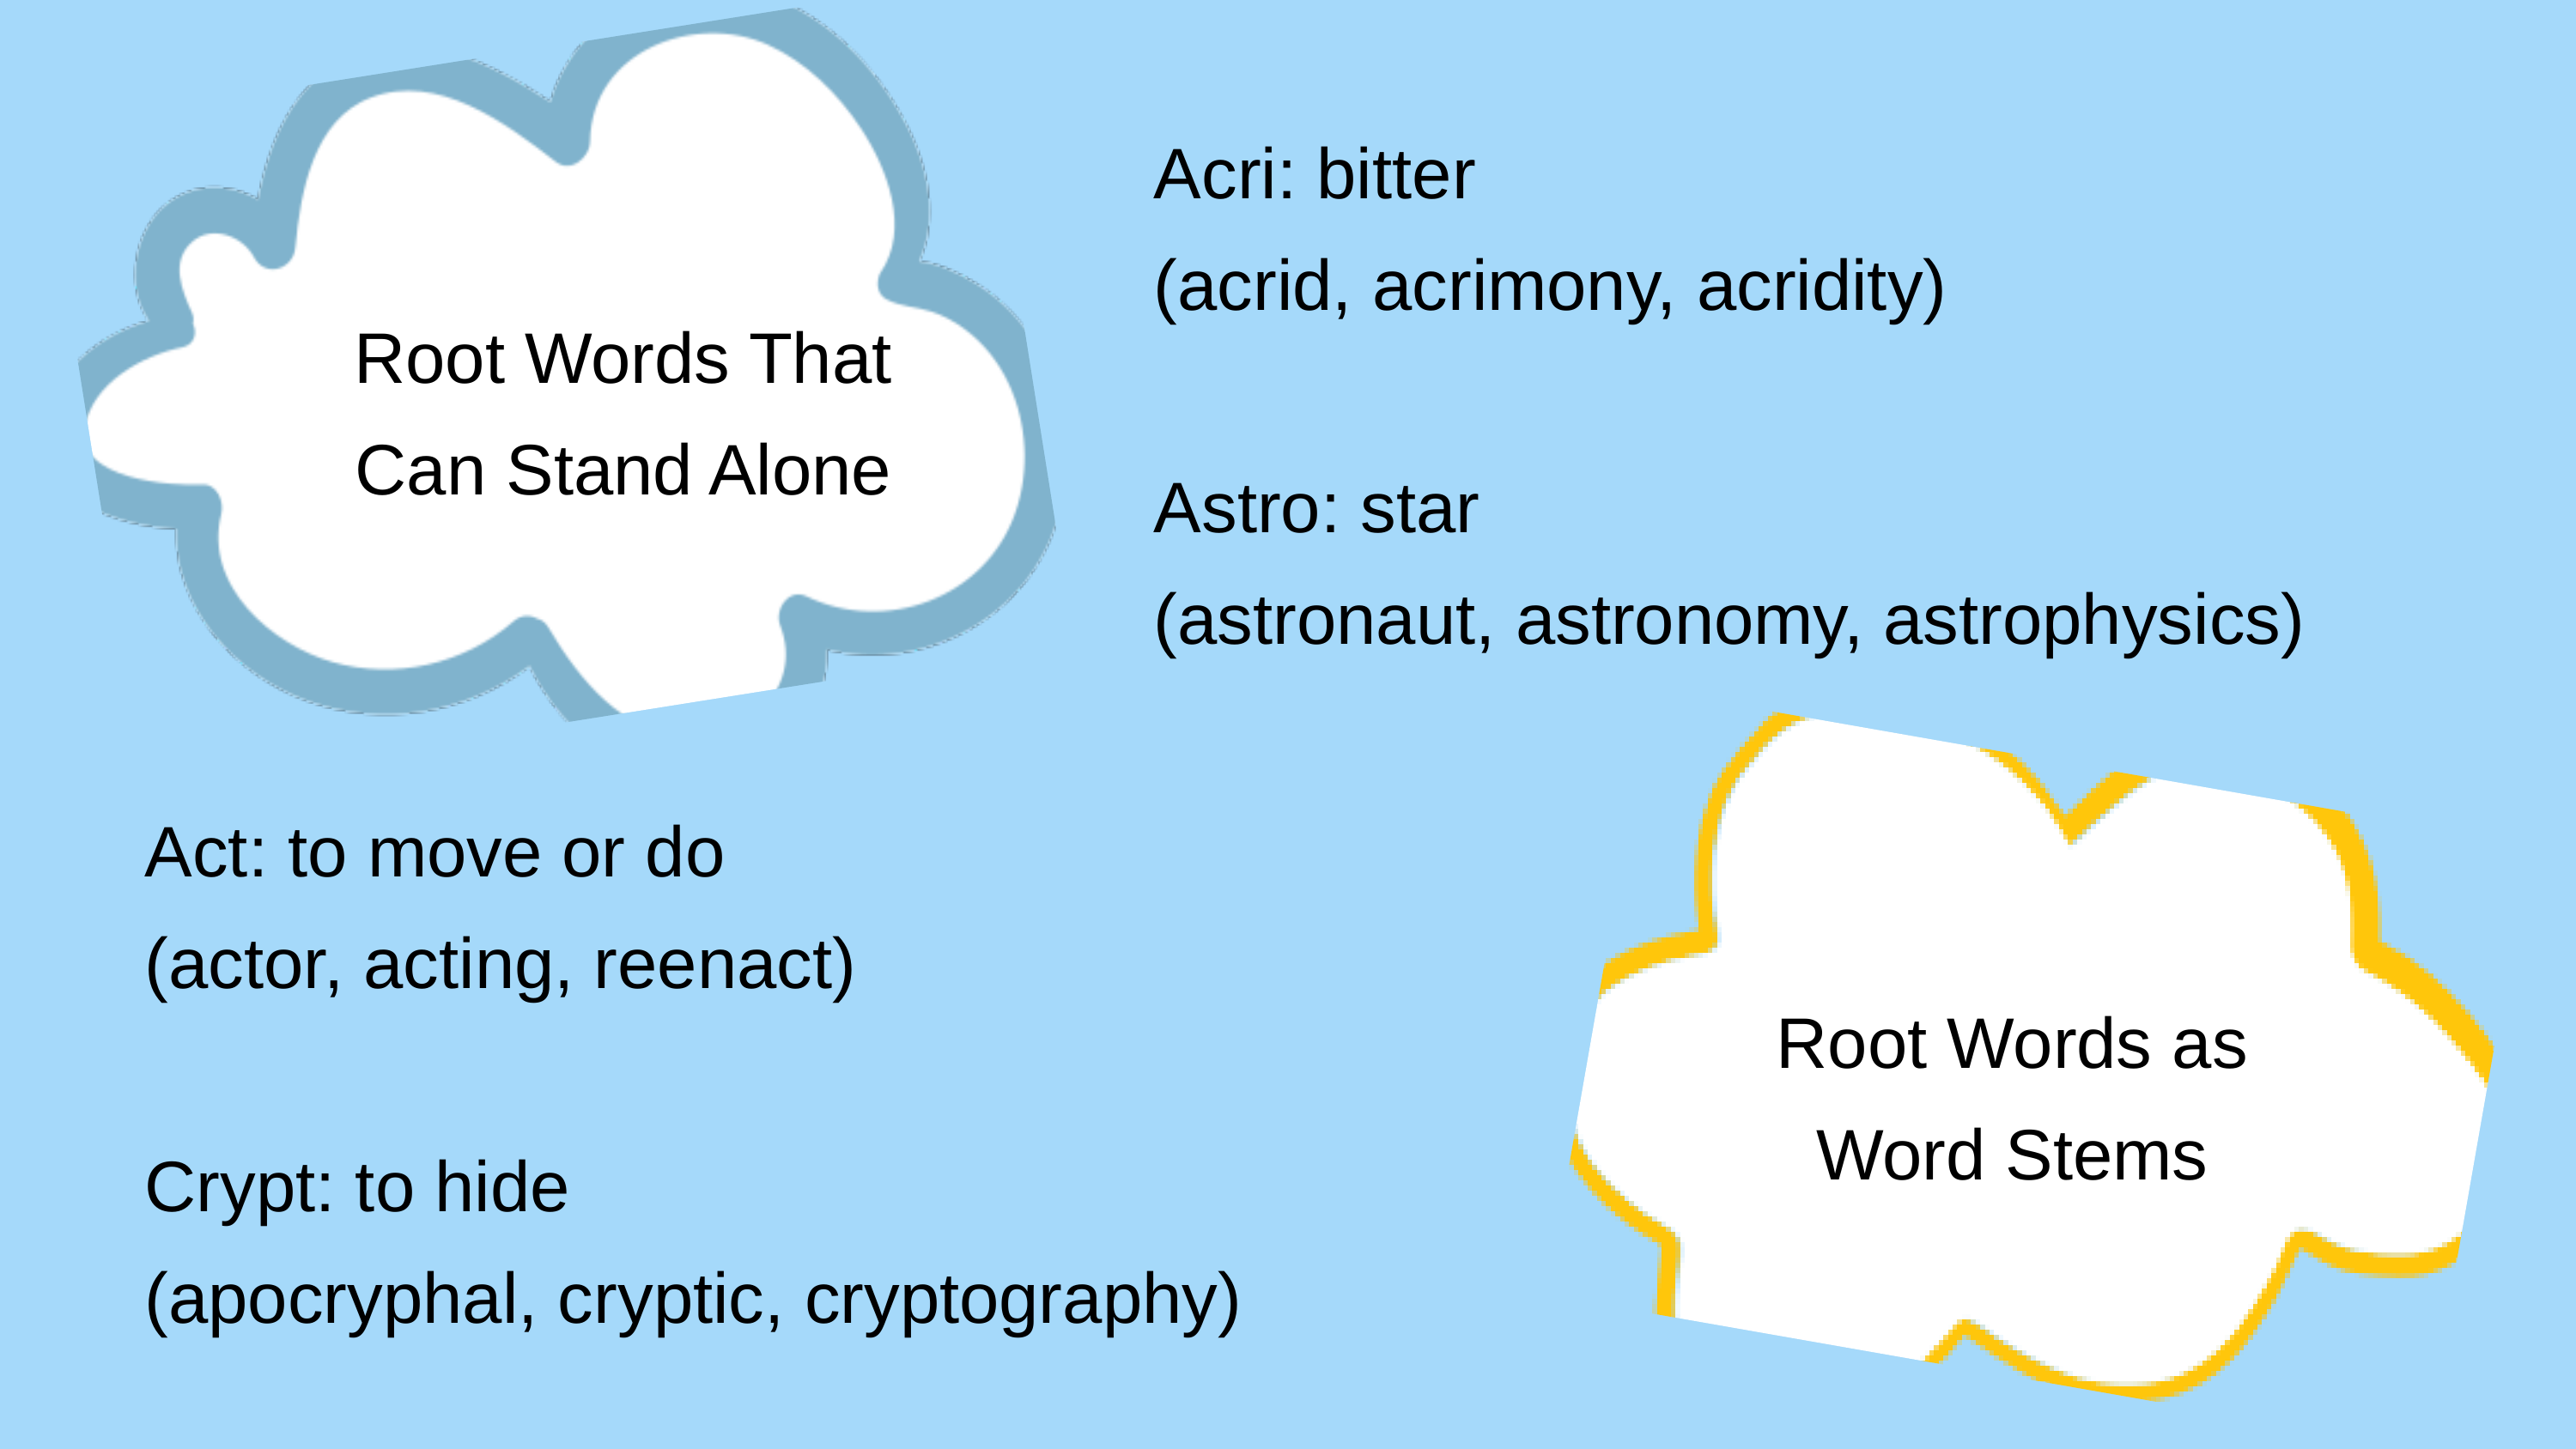

Acri: bitter
(acrid, acrimony, acridity)

Astro: star
(astronaut, astronomy, astrophysics)
Root Words That Can Stand Alone

Act: to move or do
(actor, acting, reenact)

Crypt: to hide
(apocryphal, cryptic, cryptography)
Root Words as Word Stems